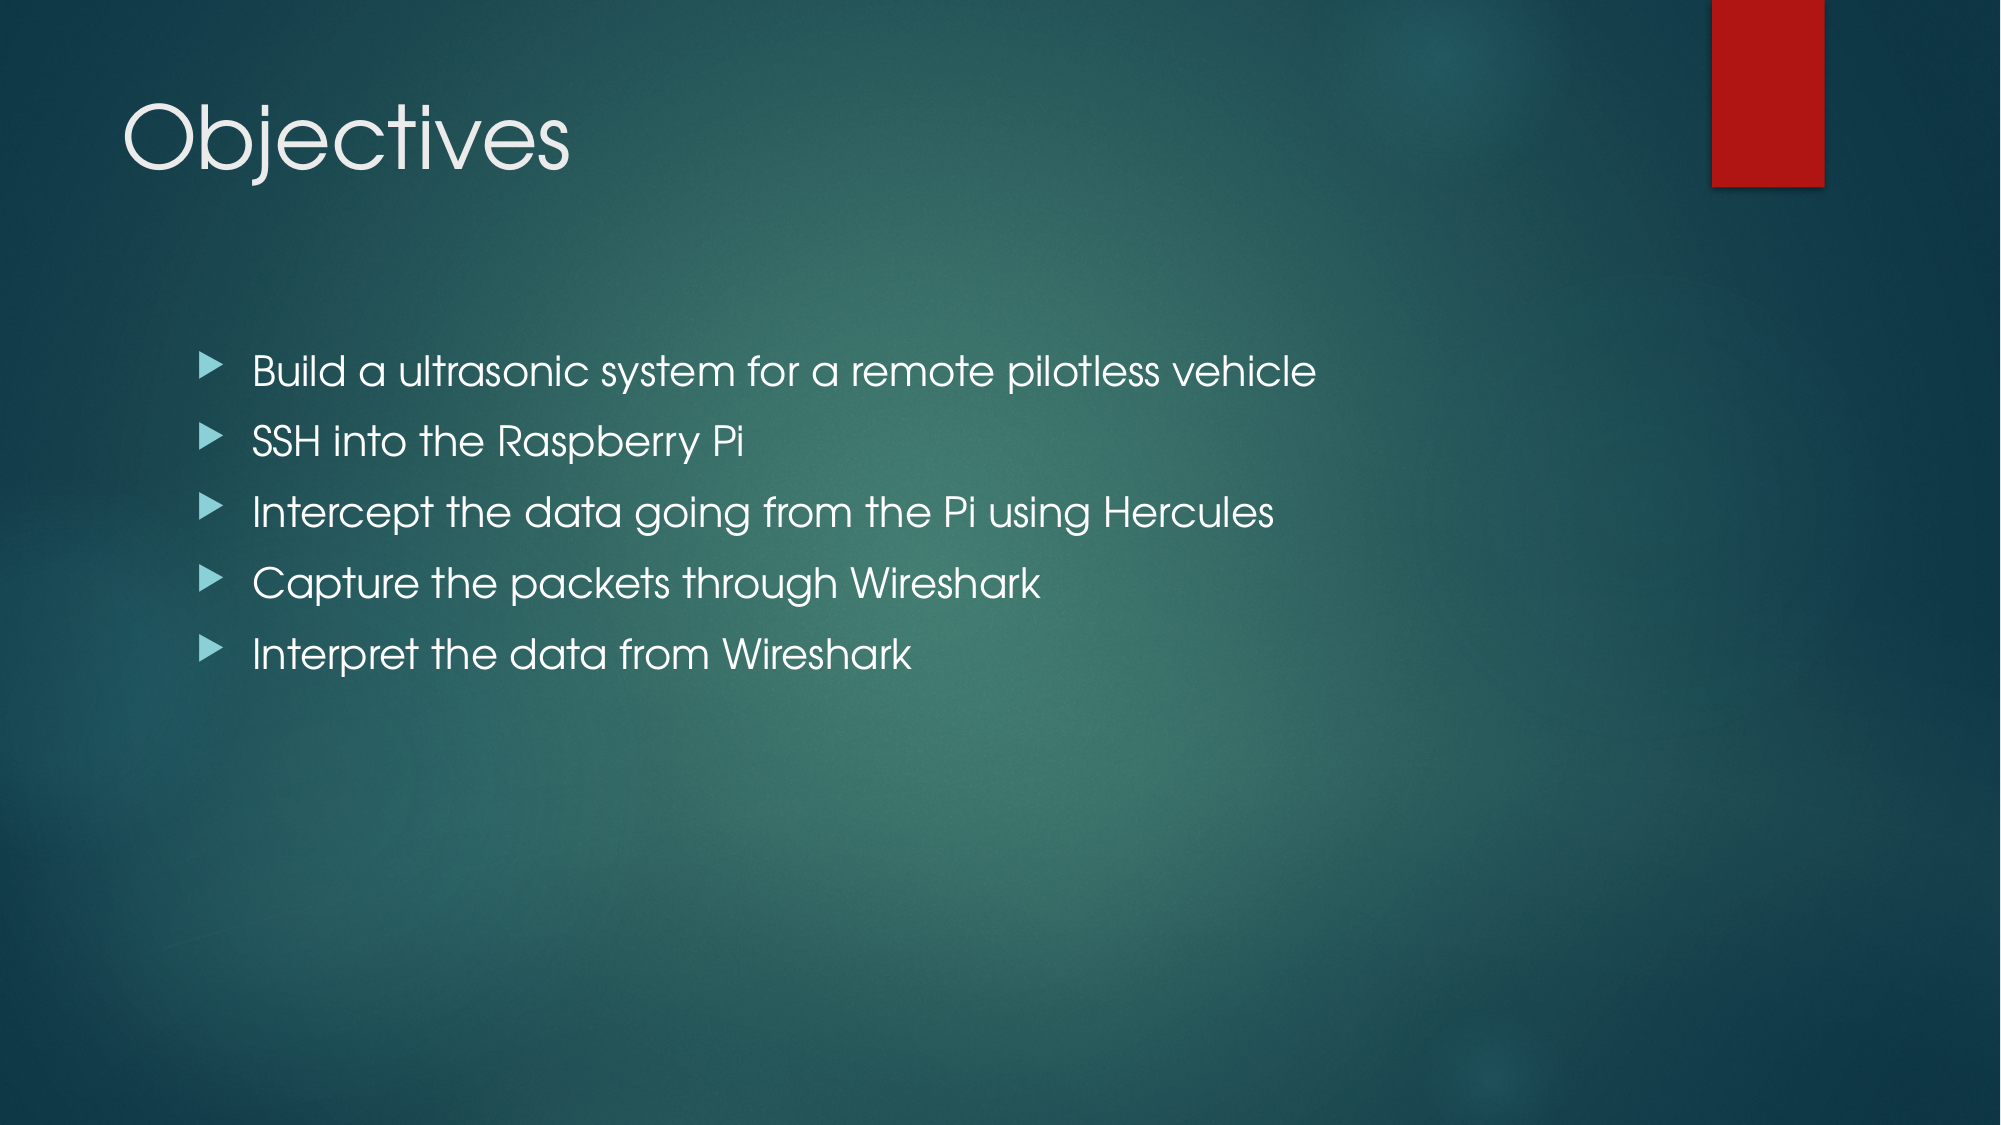

# Objectives
Build a ultrasonic system for a remote pilotless vehicle
SSH into the Raspberry Pi
Intercept the data going from the Pi using Hercules
Capture the packets through Wireshark
Interpret the data from Wireshark